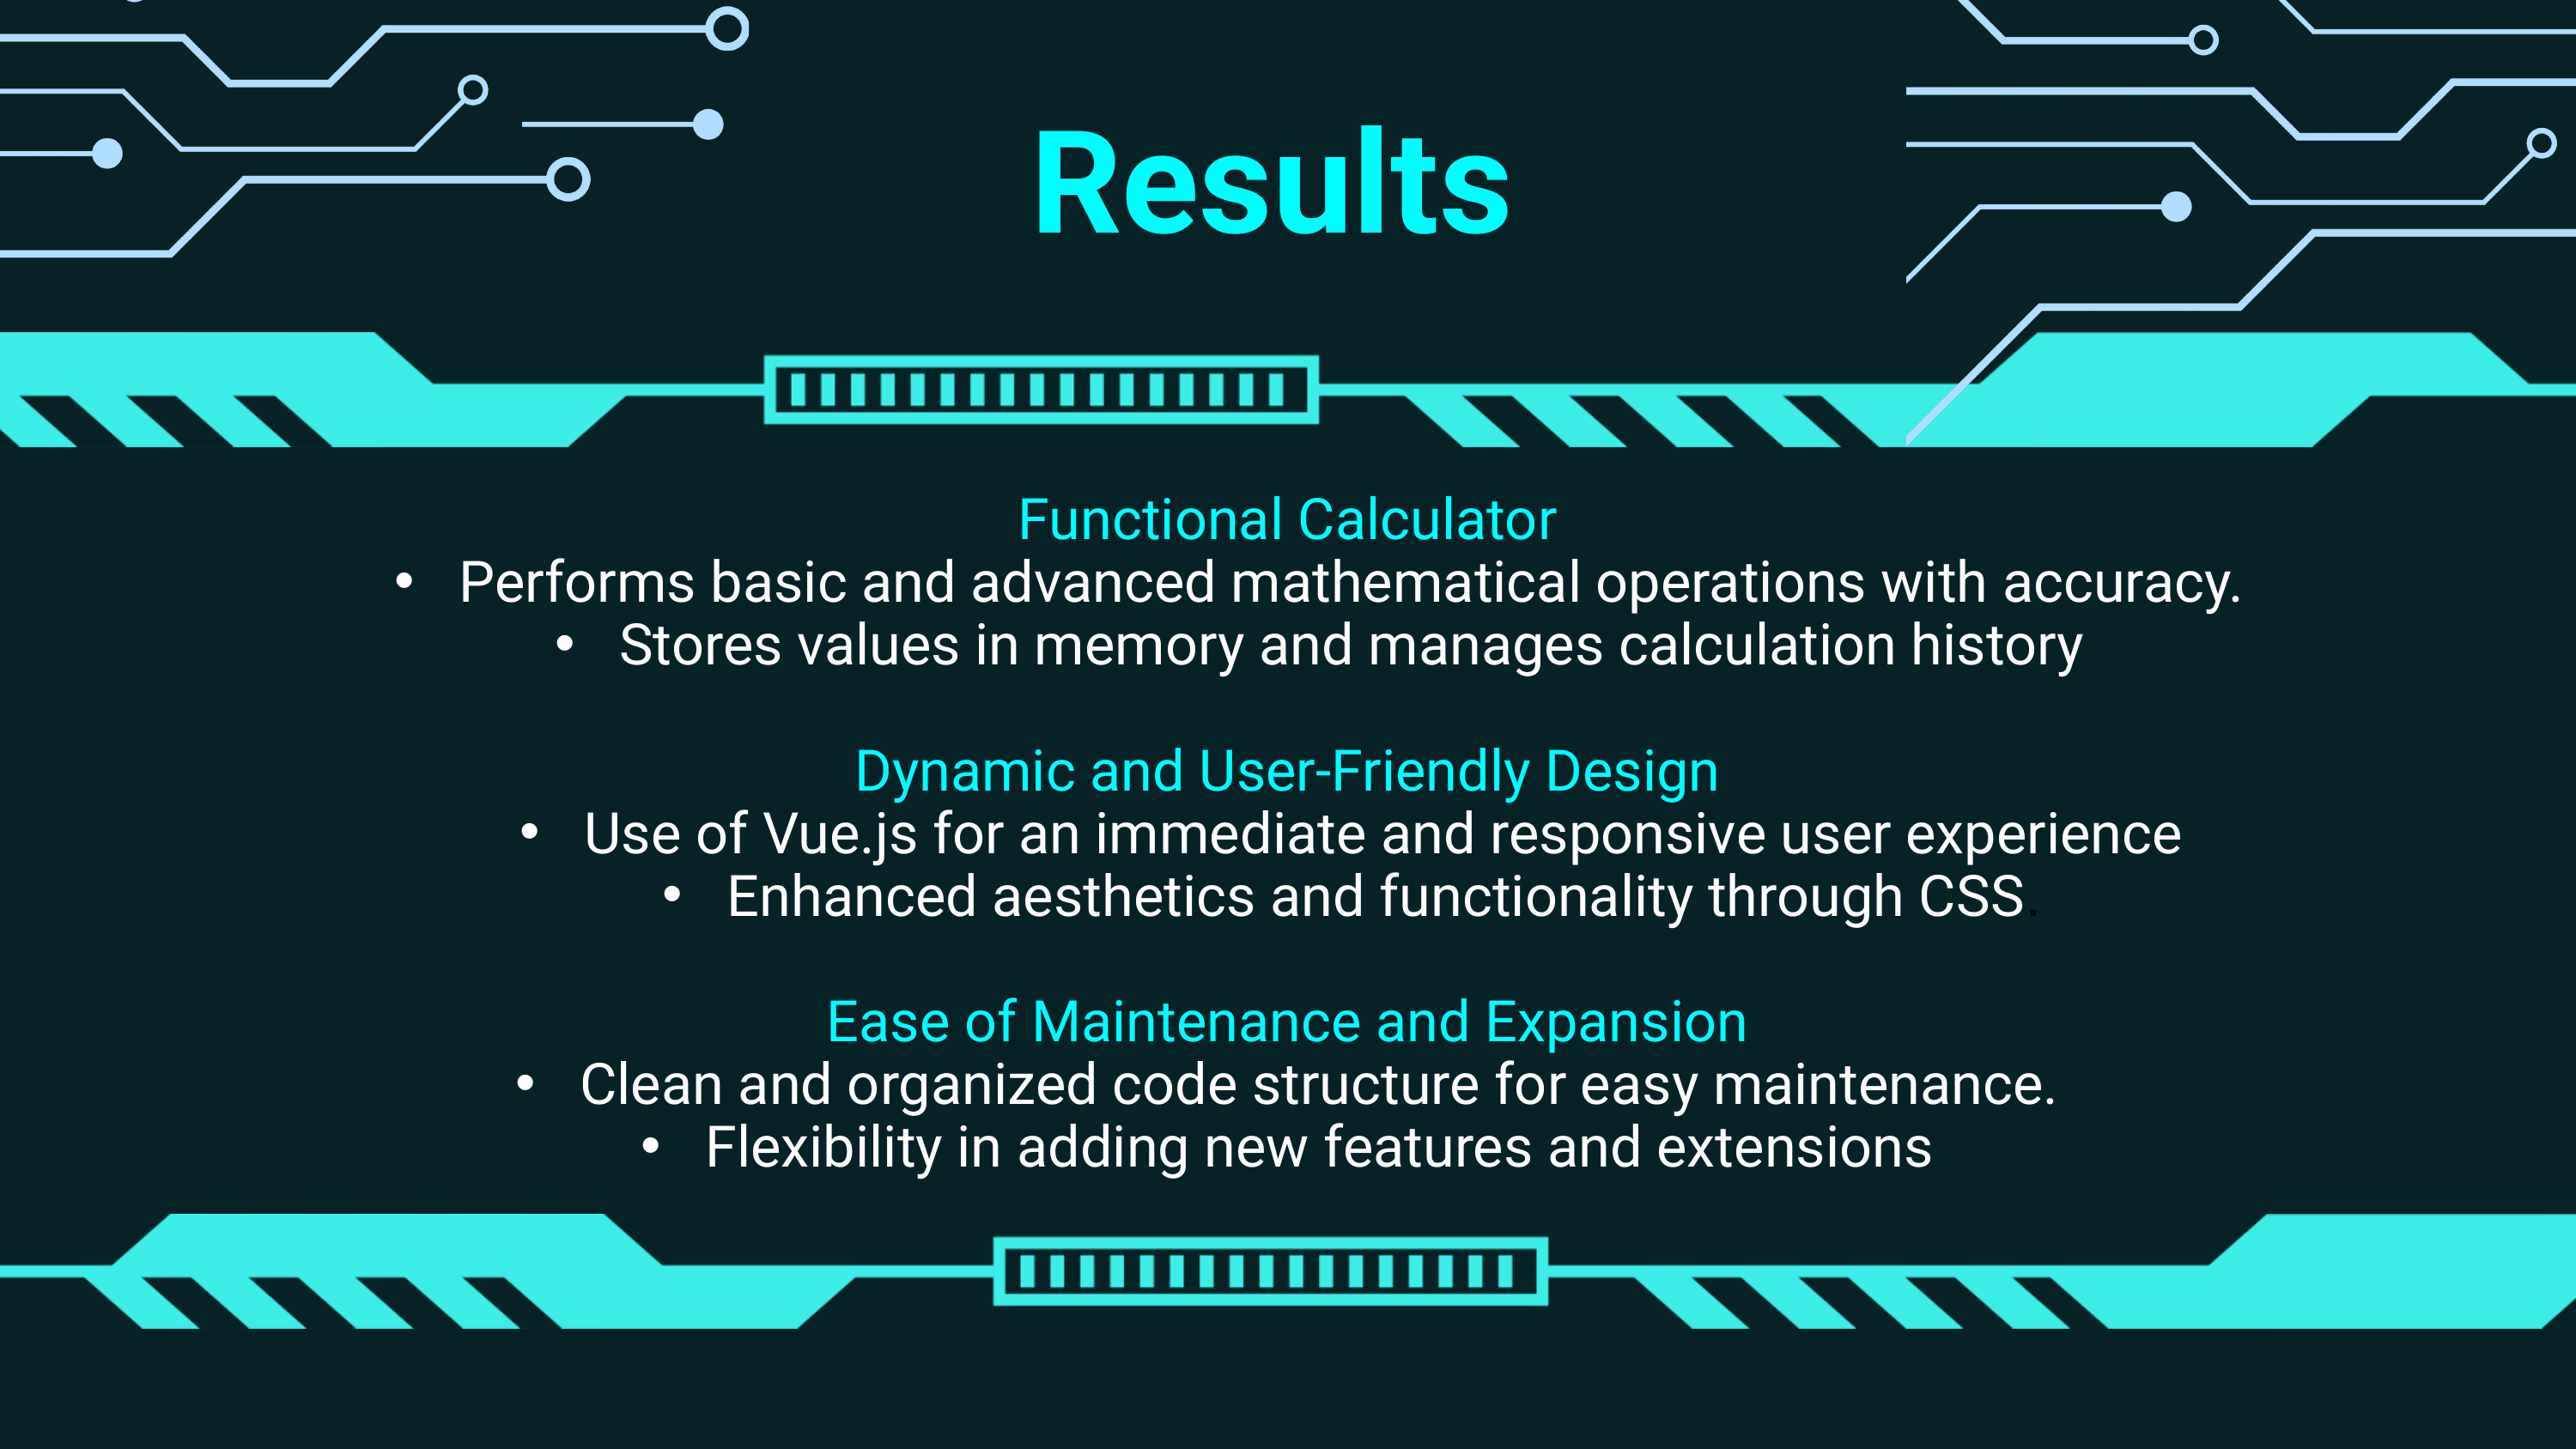

Results

Functional Calculator
Performs basic and advanced mathematical operations with accuracy.
Stores values in memory and manages calculation history

Dynamic and User-Friendly Design
Use of Vue.js for an immediate and responsive user experience
Enhanced aesthetics and functionality through CSS.

Ease of Maintenance and Expansion
Clean and organized code structure for easy maintenance.
Flexibility in adding new features and extensions